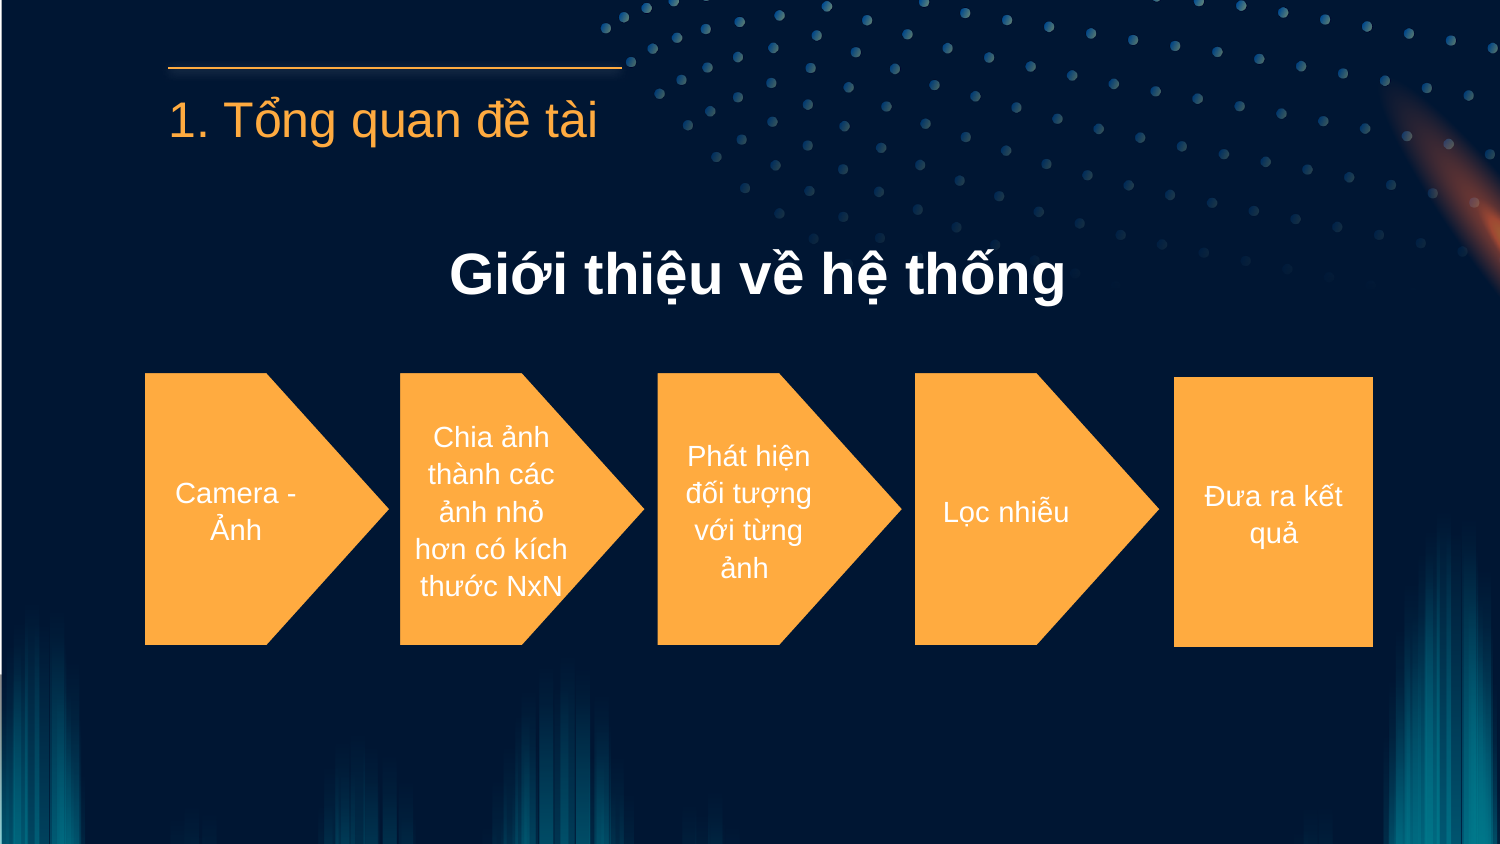

# 1. Tổng quan đề tài
Giới thiệu về hệ thống
Camera - Ảnh
Chia ảnh thành các ảnh nhỏ hơn có kích thước NxN
Phát hiện đối tượng với từng ảnh
Lọc nhiễu
Đưa ra kết quả